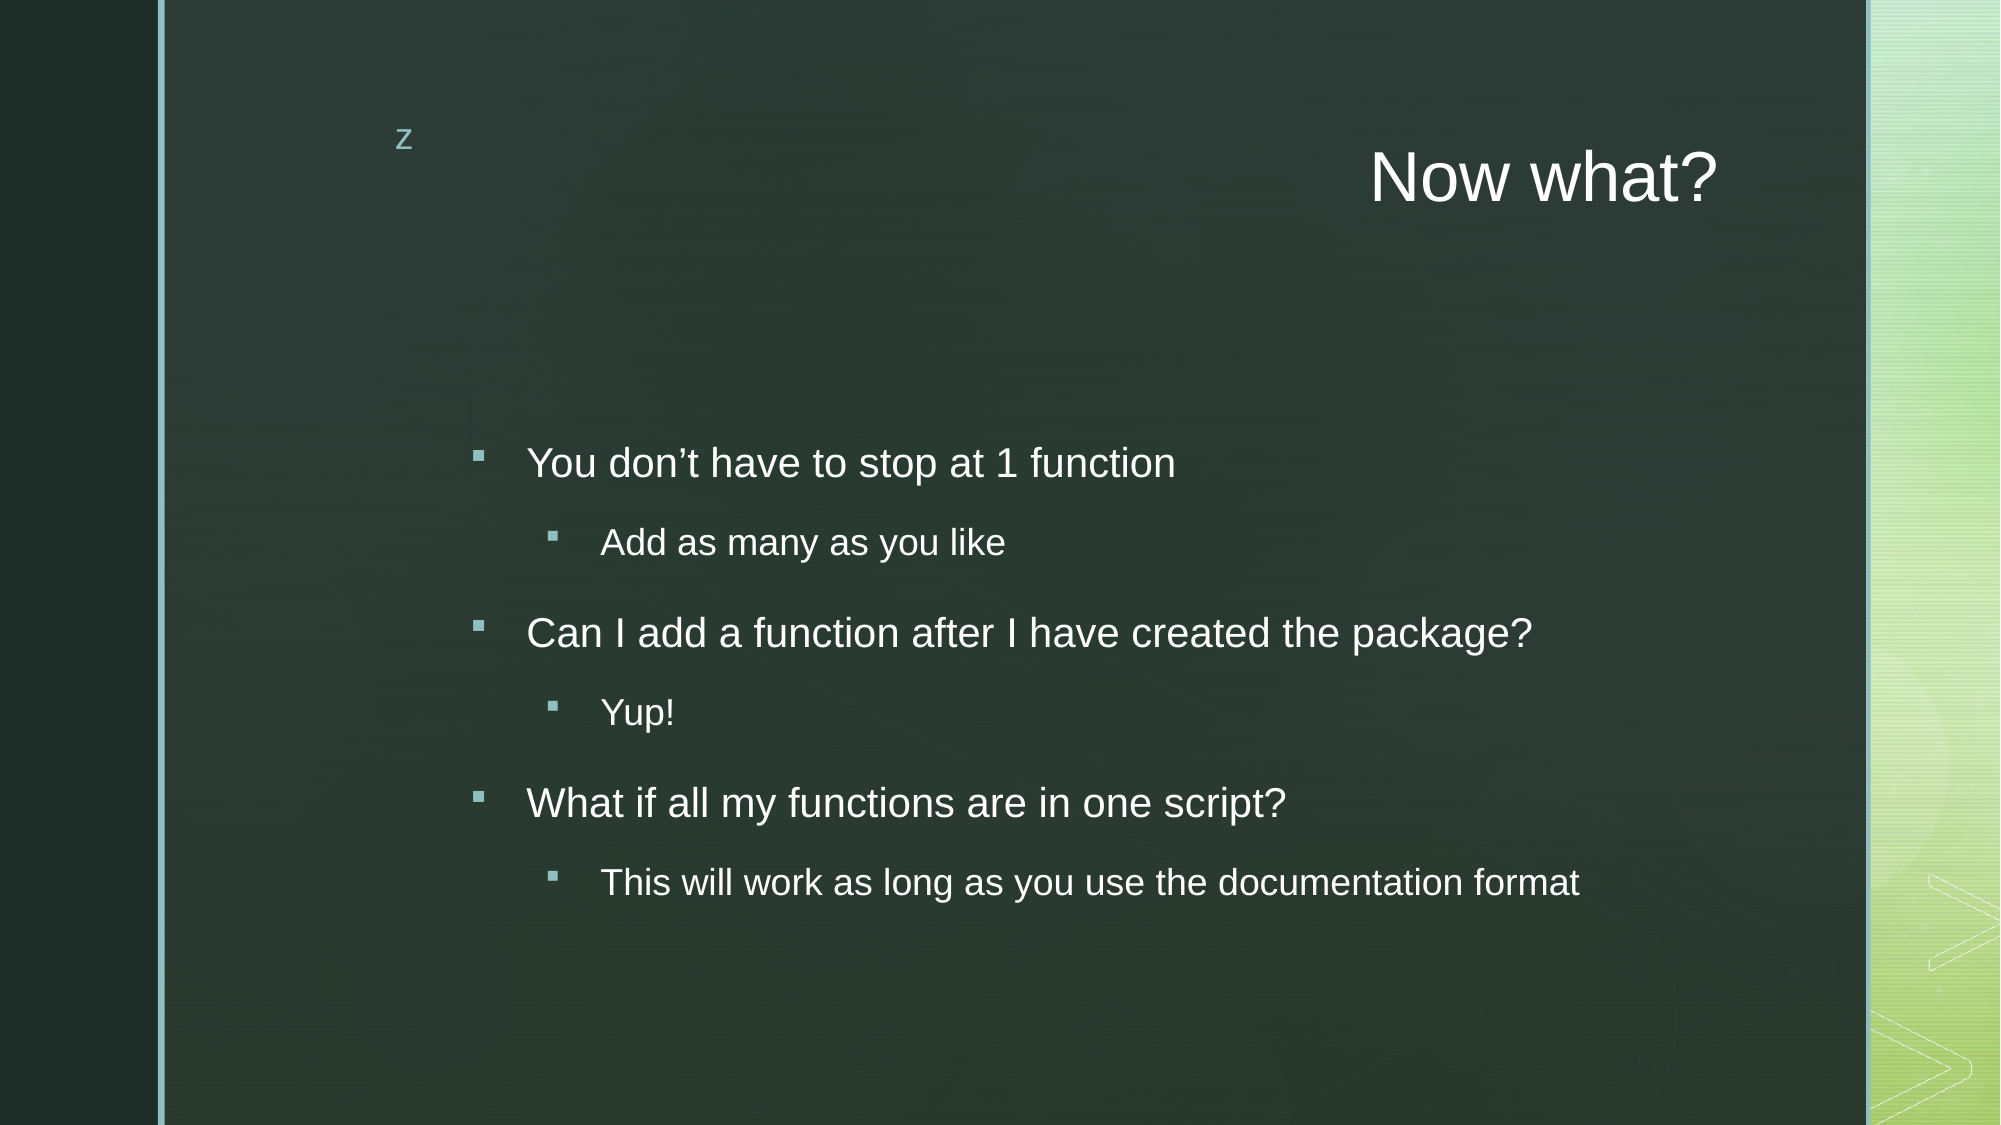

# Now what?
You don’t have to stop at 1 function
Add as many as you like
Can I add a function after I have created the package?
Yup!
What if all my functions are in one script?
This will work as long as you use the documentation format